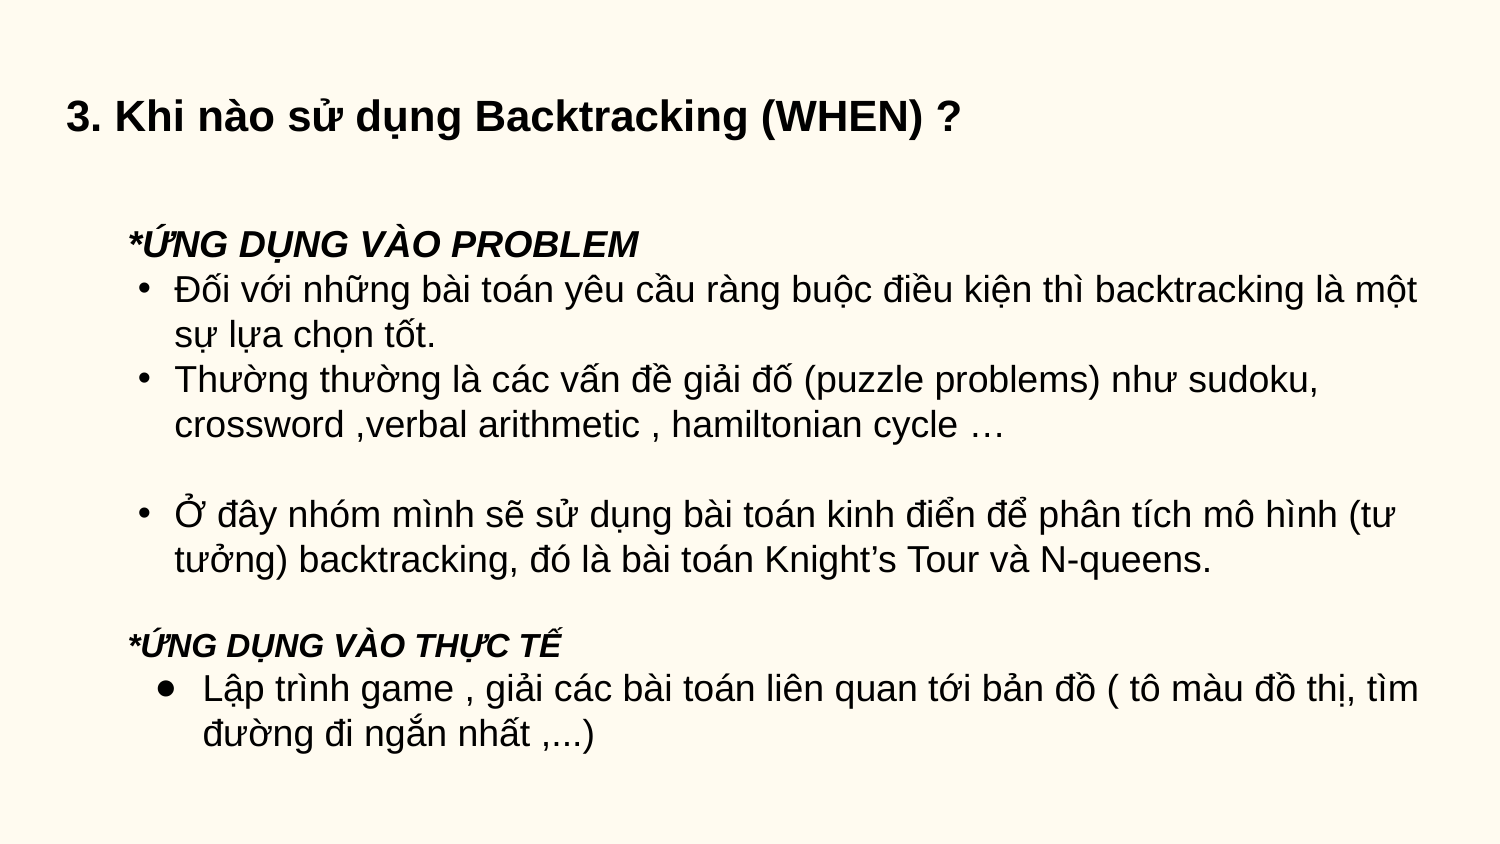

# 3. Khi nào sử dụng Backtracking (WHEN) ?
*ỨNG DỤNG VÀO PROBLEM
Đối với những bài toán yêu cầu ràng buộc điều kiện thì backtracking là một sự lựa chọn tốt.
Thường thường là các vấn đề giải đố (puzzle problems) như sudoku, crossword ,verbal arithmetic , hamiltonian cycle …

Ở đây nhóm mình sẽ sử dụng bài toán kinh điển để phân tích mô hình (tư tưởng) backtracking, đó là bài toán Knight’s Tour và N-queens.

*ỨNG DỤNG VÀO THỰC TẾ
Lập trình game , giải các bài toán liên quan tới bản đồ ( tô màu đồ thị, tìm đường đi ngắn nhất ,...)